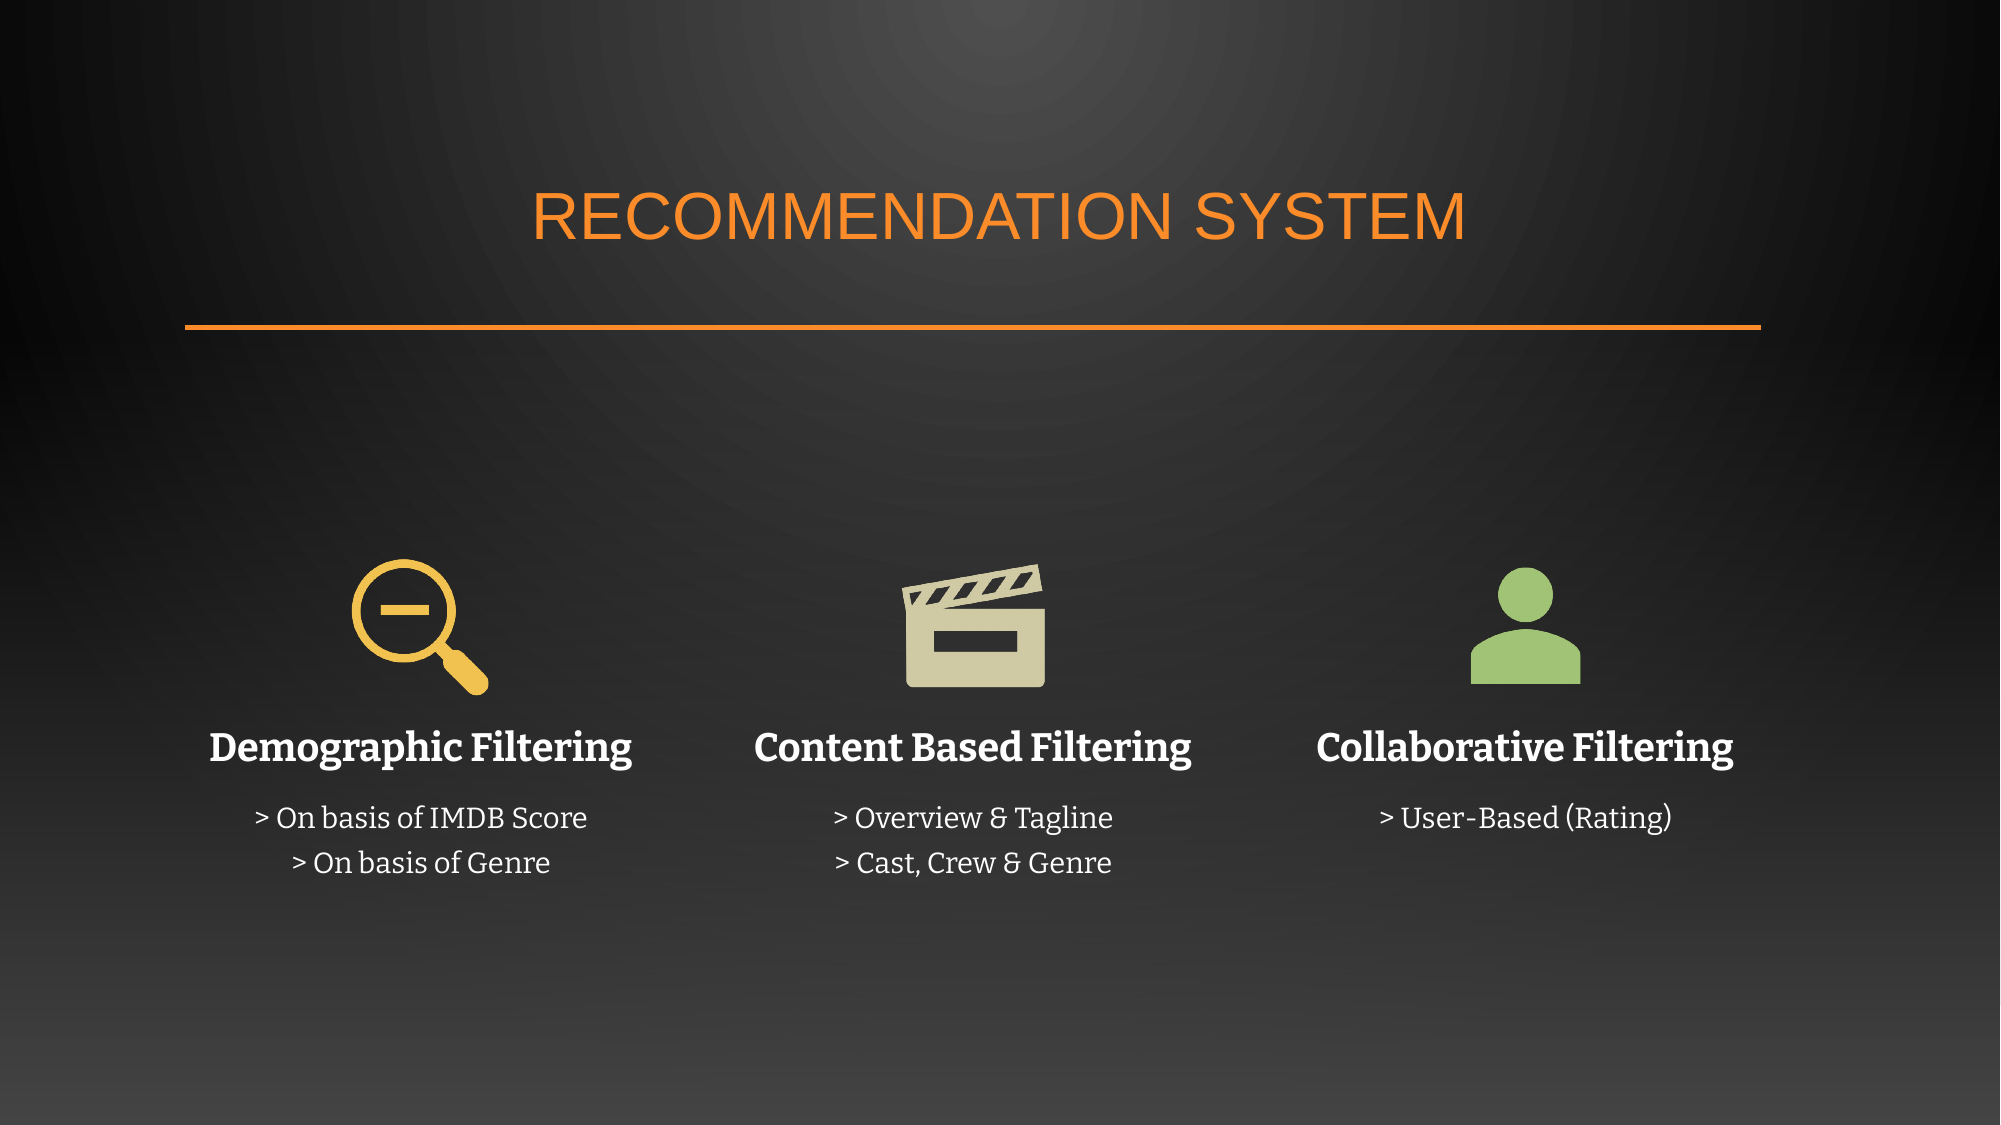

# Recommendation System

Demographic Filtering
> On basis of IMDB Score
> On basis of Genre
Content Based Filtering
> Overview & Tagline
> Cast, Crew & Genre
Collaborative Filtering
> User-Based (Rating)